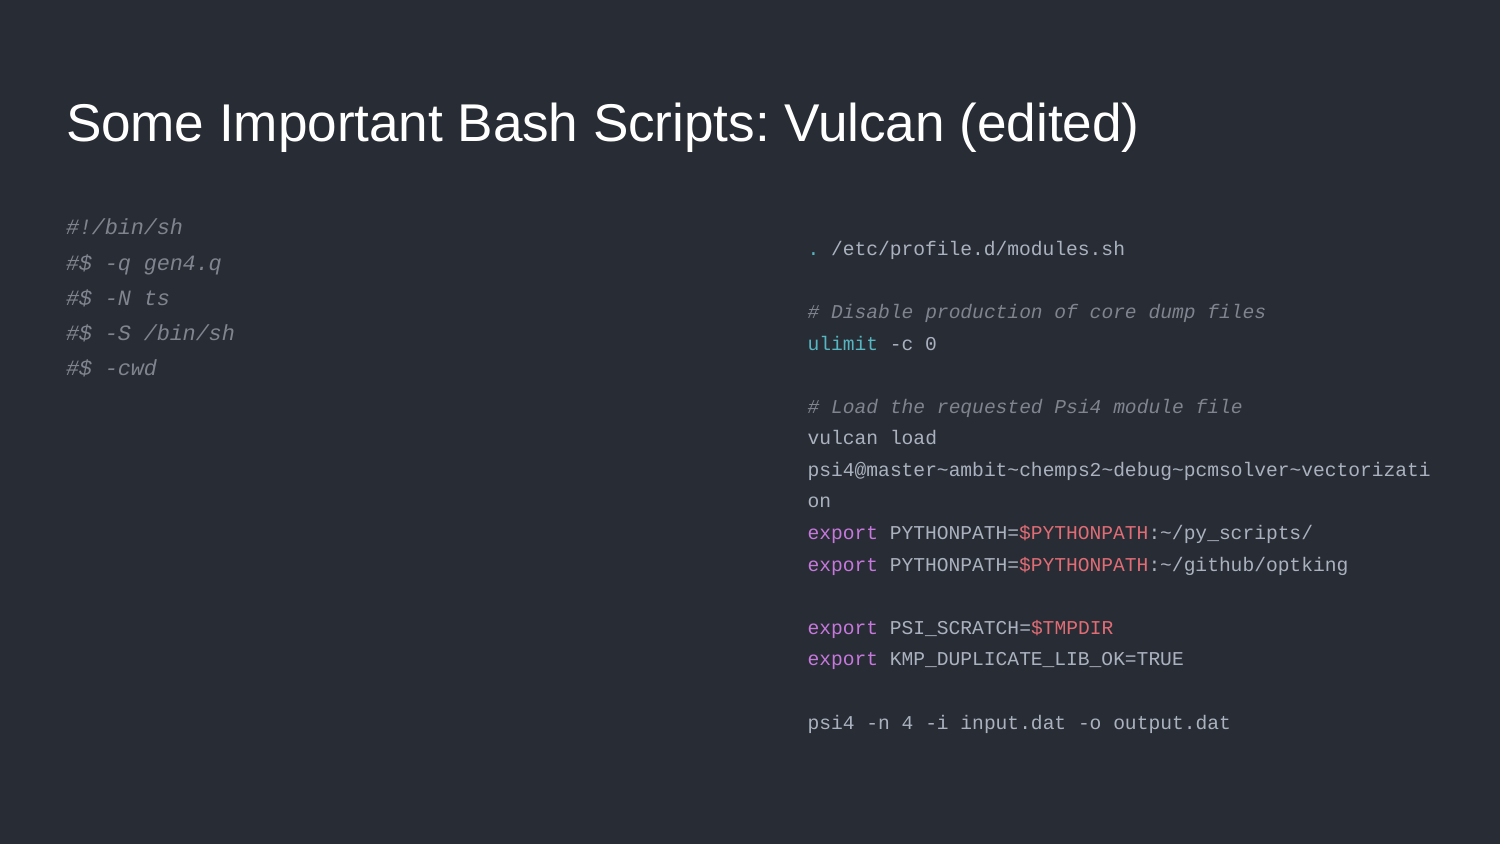

# Some Important Bash Scripts: Vulcan (edited)
#!/bin/sh
#$ -q gen4.q
#$ -N ts
#$ -S /bin/sh
#$ -cwd

. /etc/profile.d/modules.sh

# Disable production of core dump files
ulimit -c 0

# Load the requested Psi4 module file
vulcan load psi4@master~ambit~chemps2~debug~pcmsolver~vectorization
export PYTHONPATH=$PYTHONPATH:~/py_scripts/
export PYTHONPATH=$PYTHONPATH:~/github/optking

export PSI_SCRATCH=$TMPDIR
export KMP_DUPLICATE_LIB_OK=TRUE

psi4 -n 4 -i input.dat -o output.dat